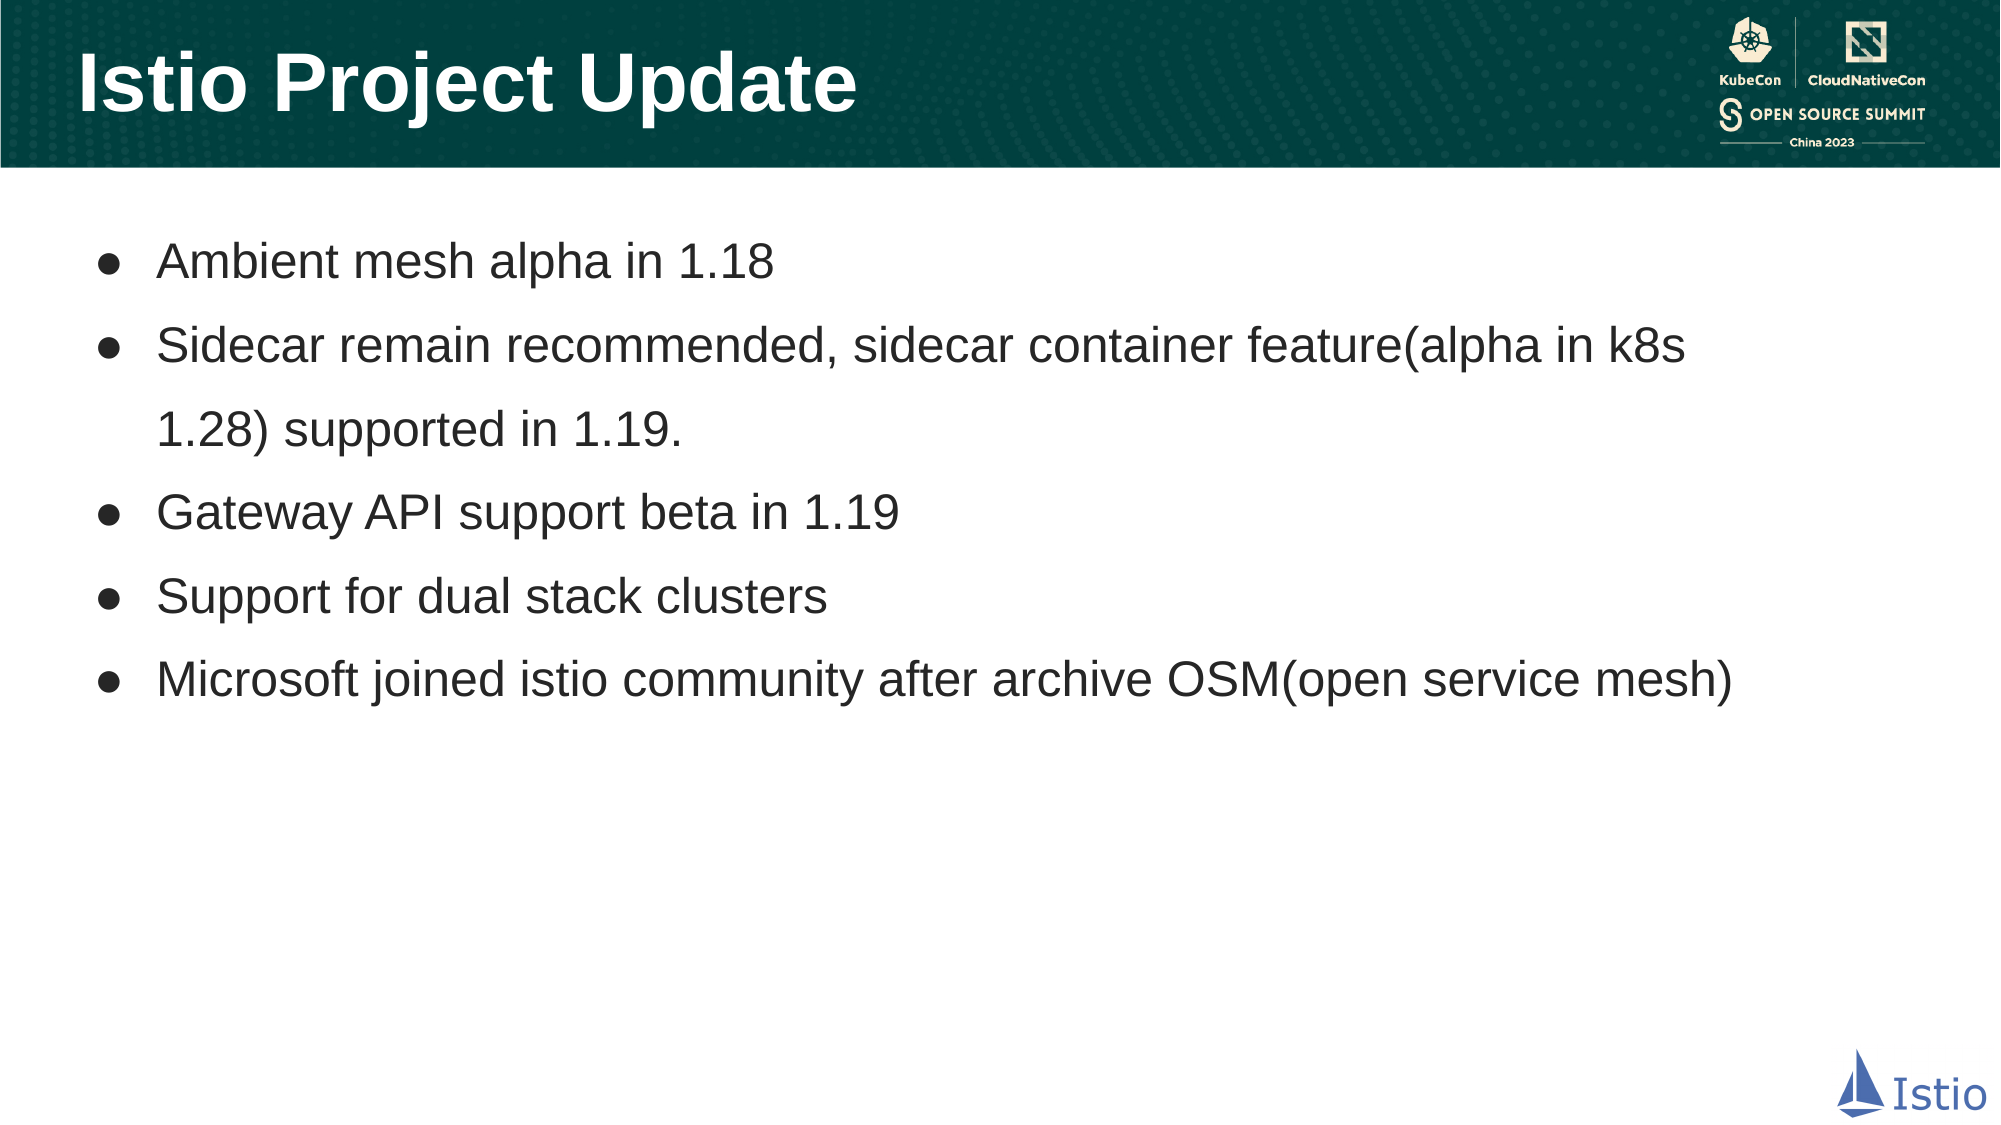

Istio Project Update
Ambient mesh alpha in 1.18
Sidecar remain recommended, sidecar container feature(alpha in k8s 1.28) supported in 1.19.
Gateway API support beta in 1.19
Support for dual stack clusters
Microsoft joined istio community after archive OSM(open service mesh)